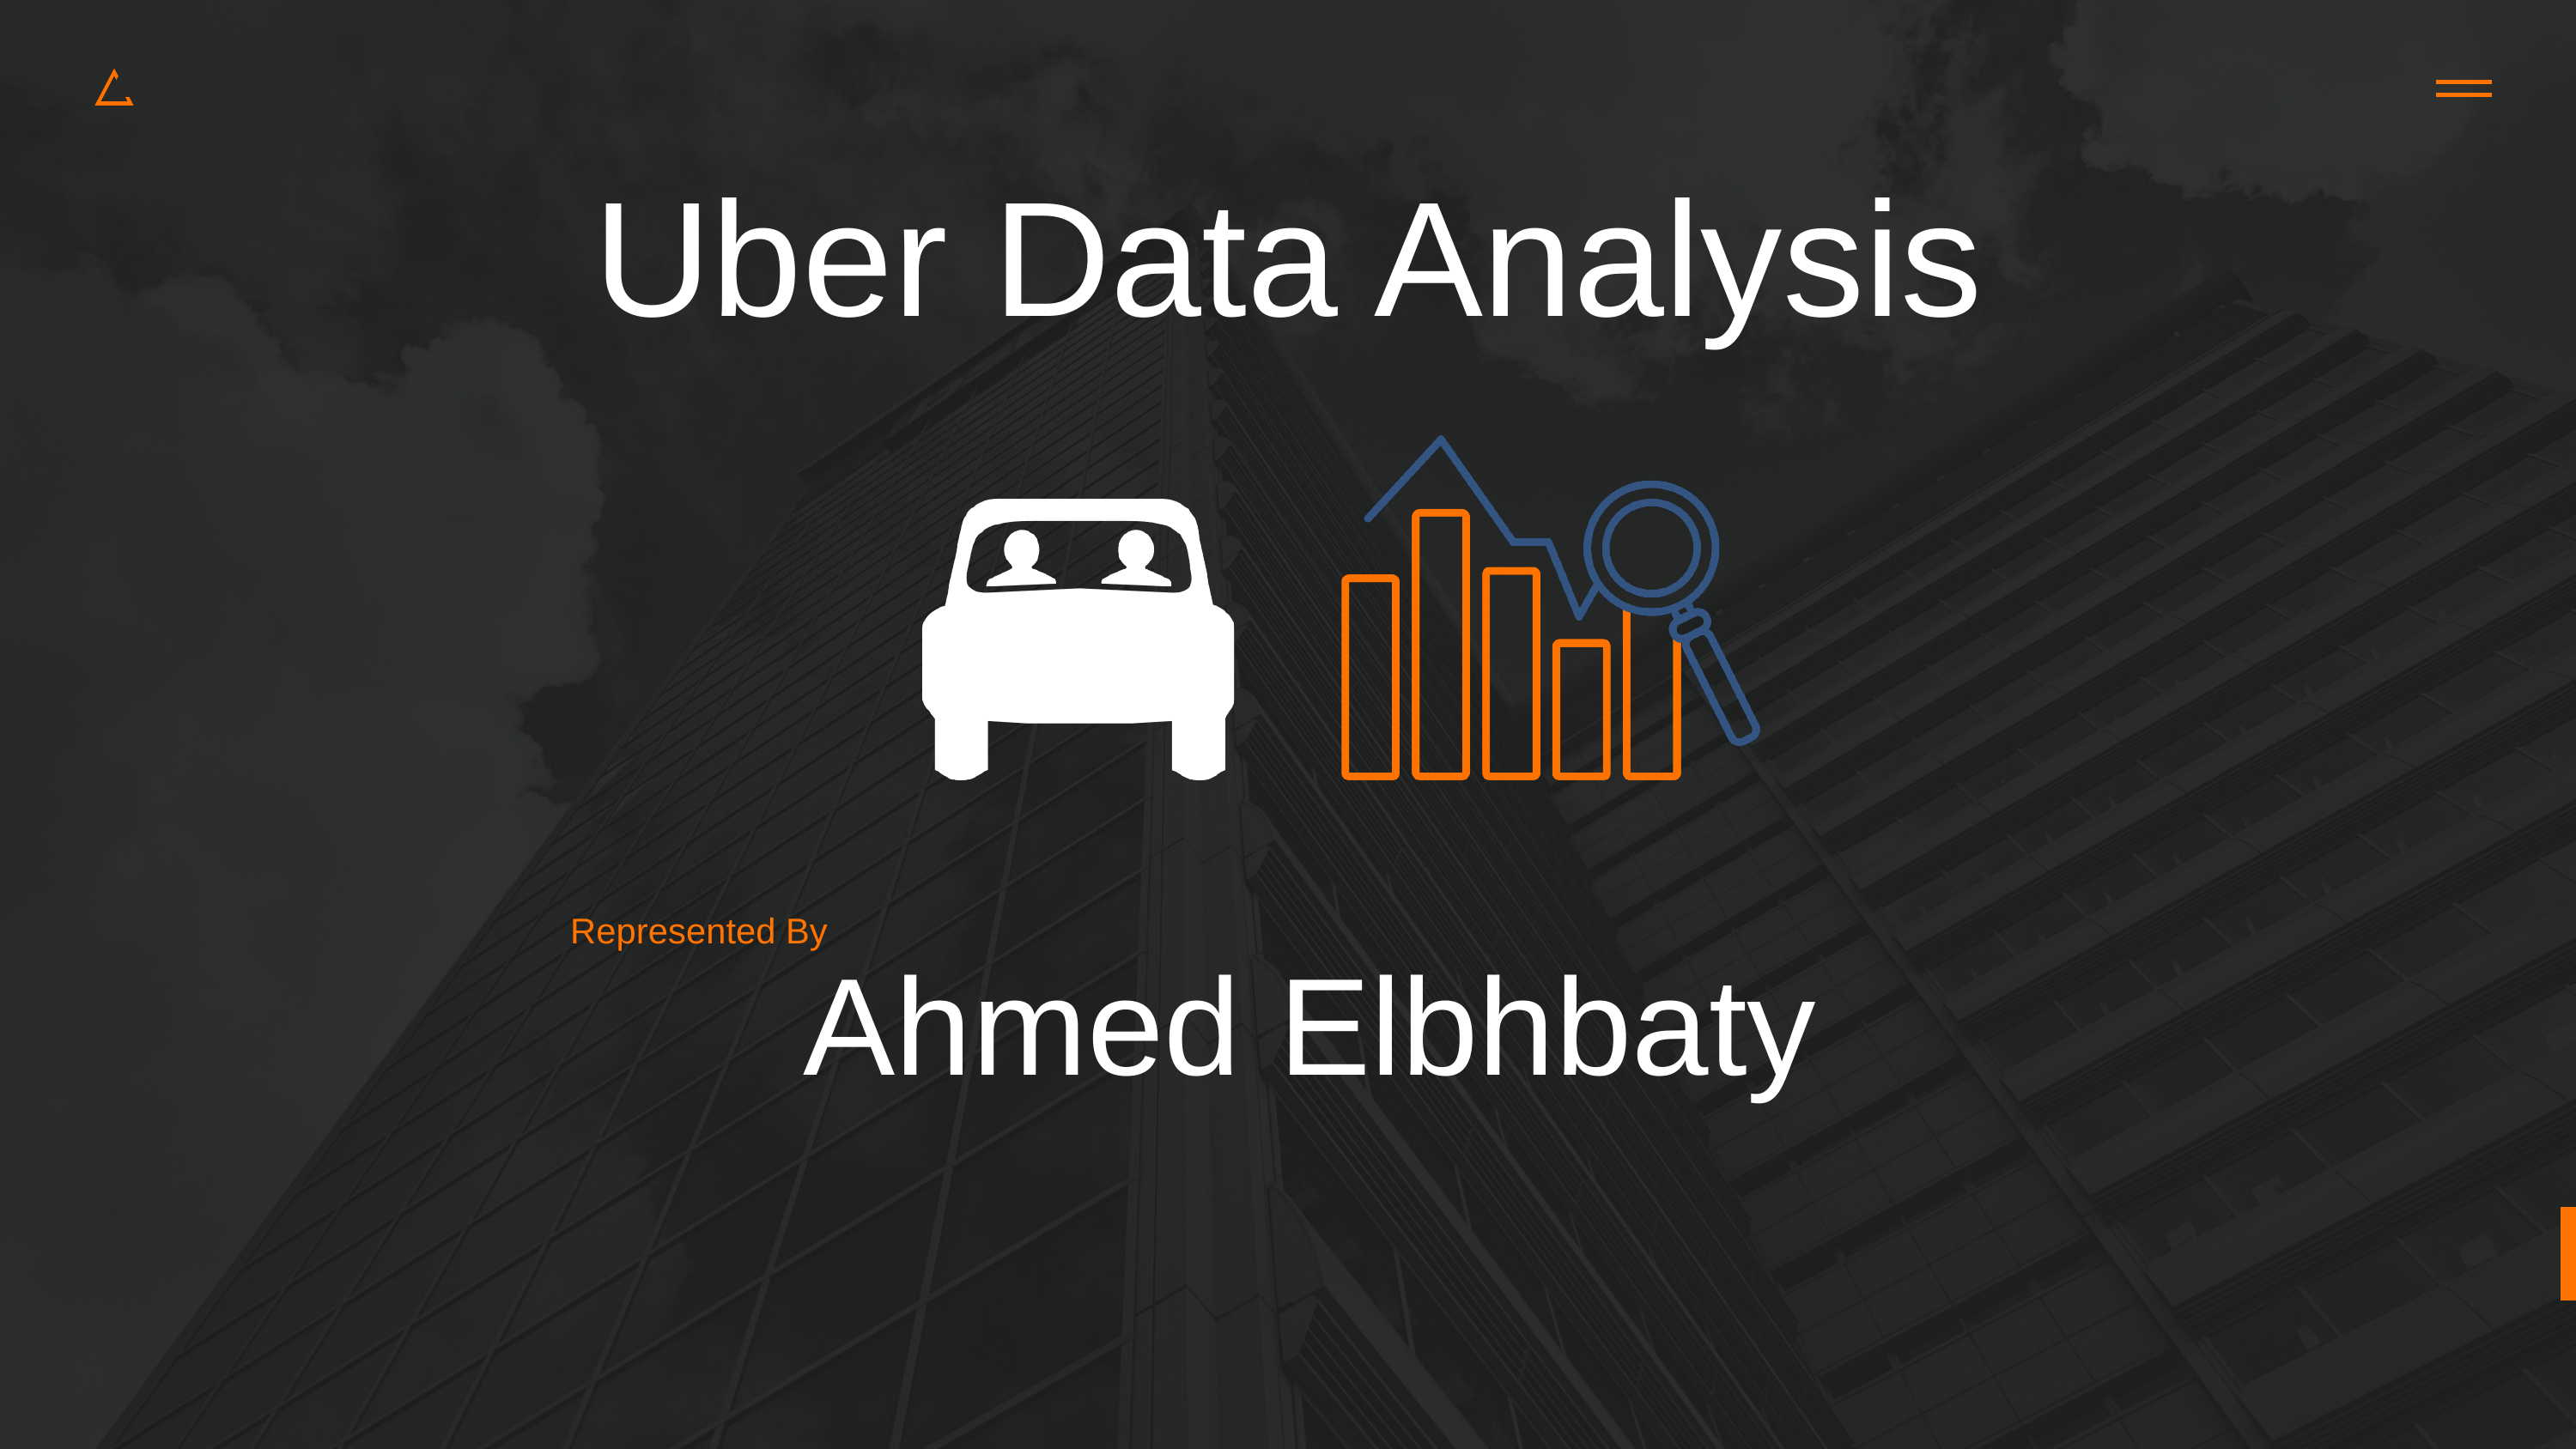

Uber Data Analysis

Represented By
Ahmed Elbhbaty